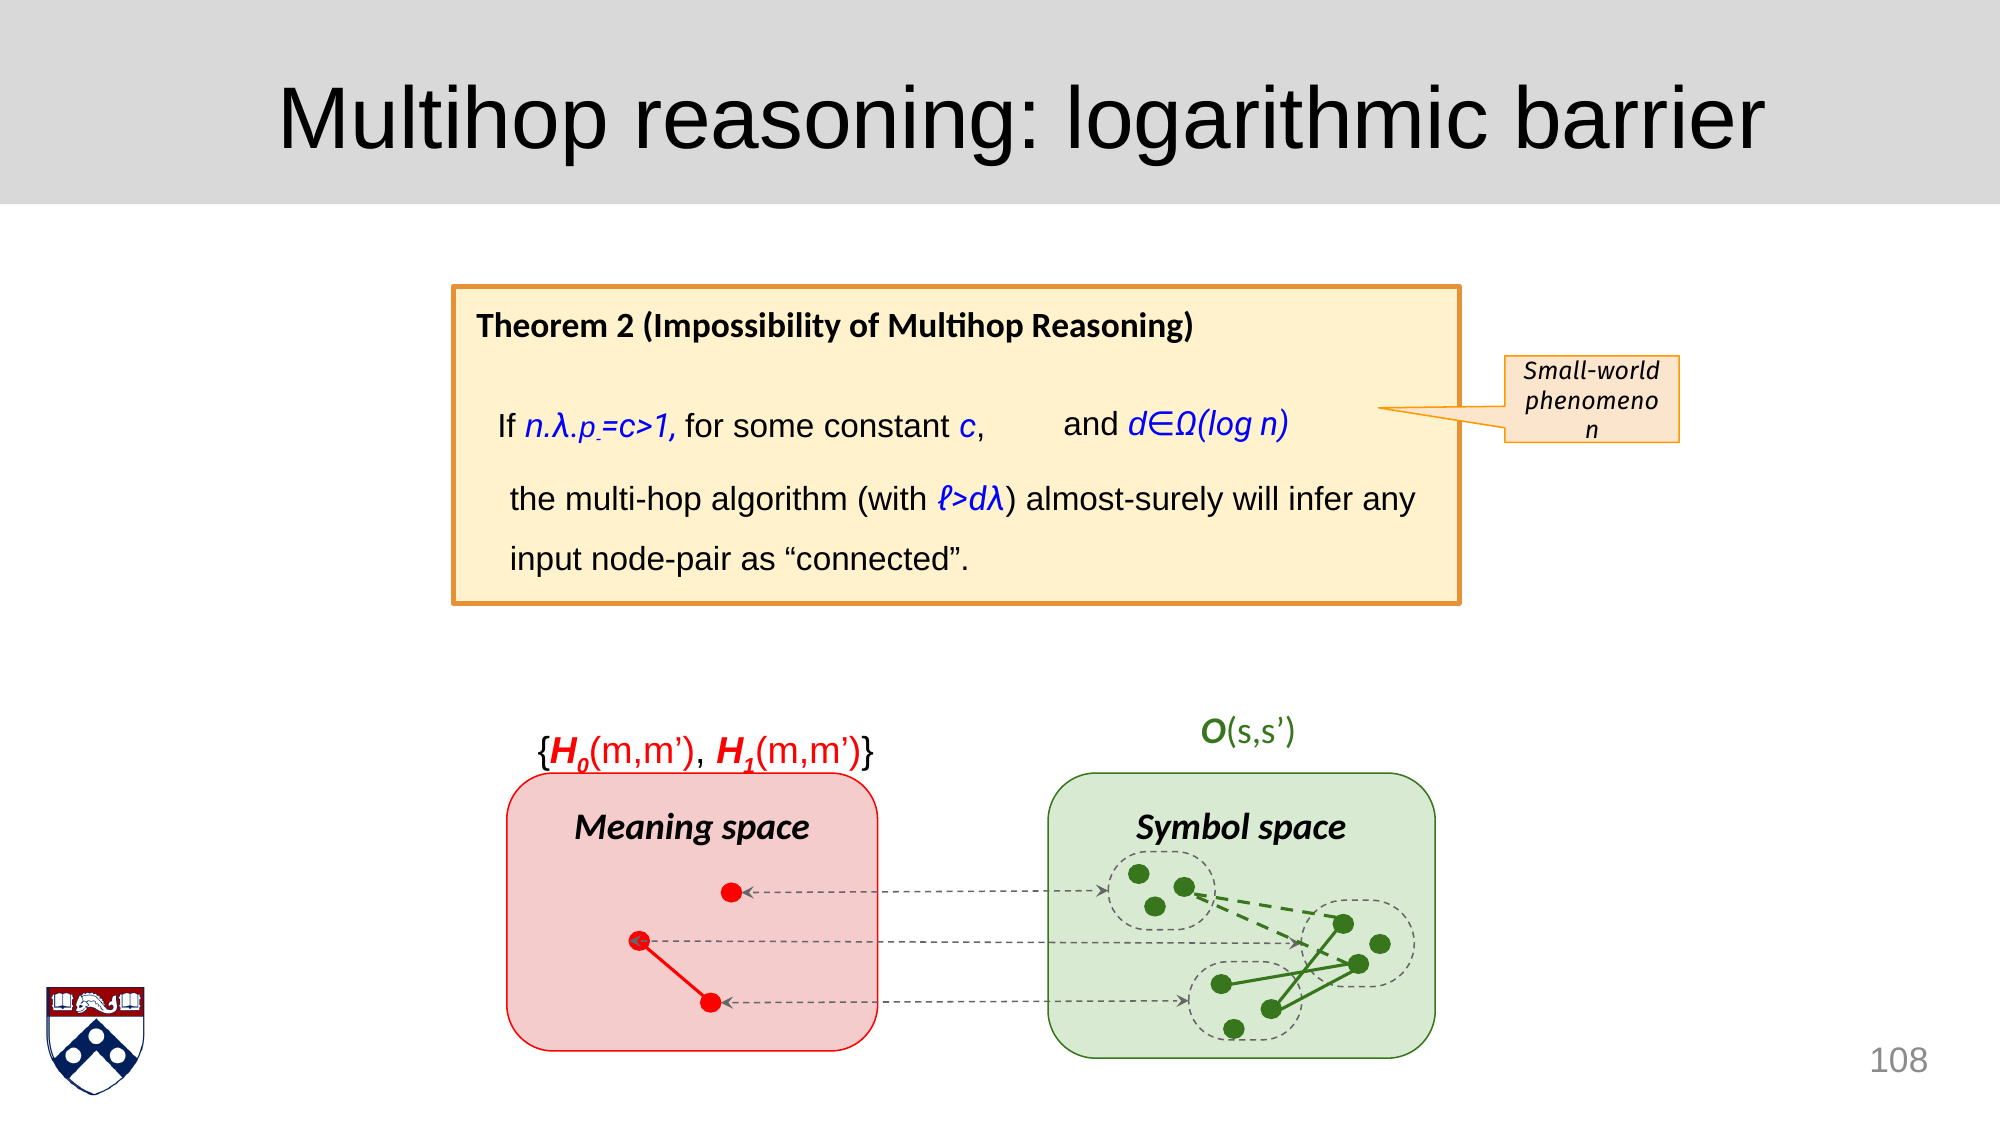

# Multihop reasoning: logarithmic barrier

 Theorem 2 (Impossibility of Multihop Reasoning)
Small-world phenomenon
If n.λ.p-=c>1, for some constant c,
and d∈Ω(log n)
the multi-hop algorithm (with ℓ>dλ) almost-surely will infer any input node-pair as “connected”.
{H0(m,m’), H1(m,m’)}
O(s,s’)
Meaning space

Symbol space

108